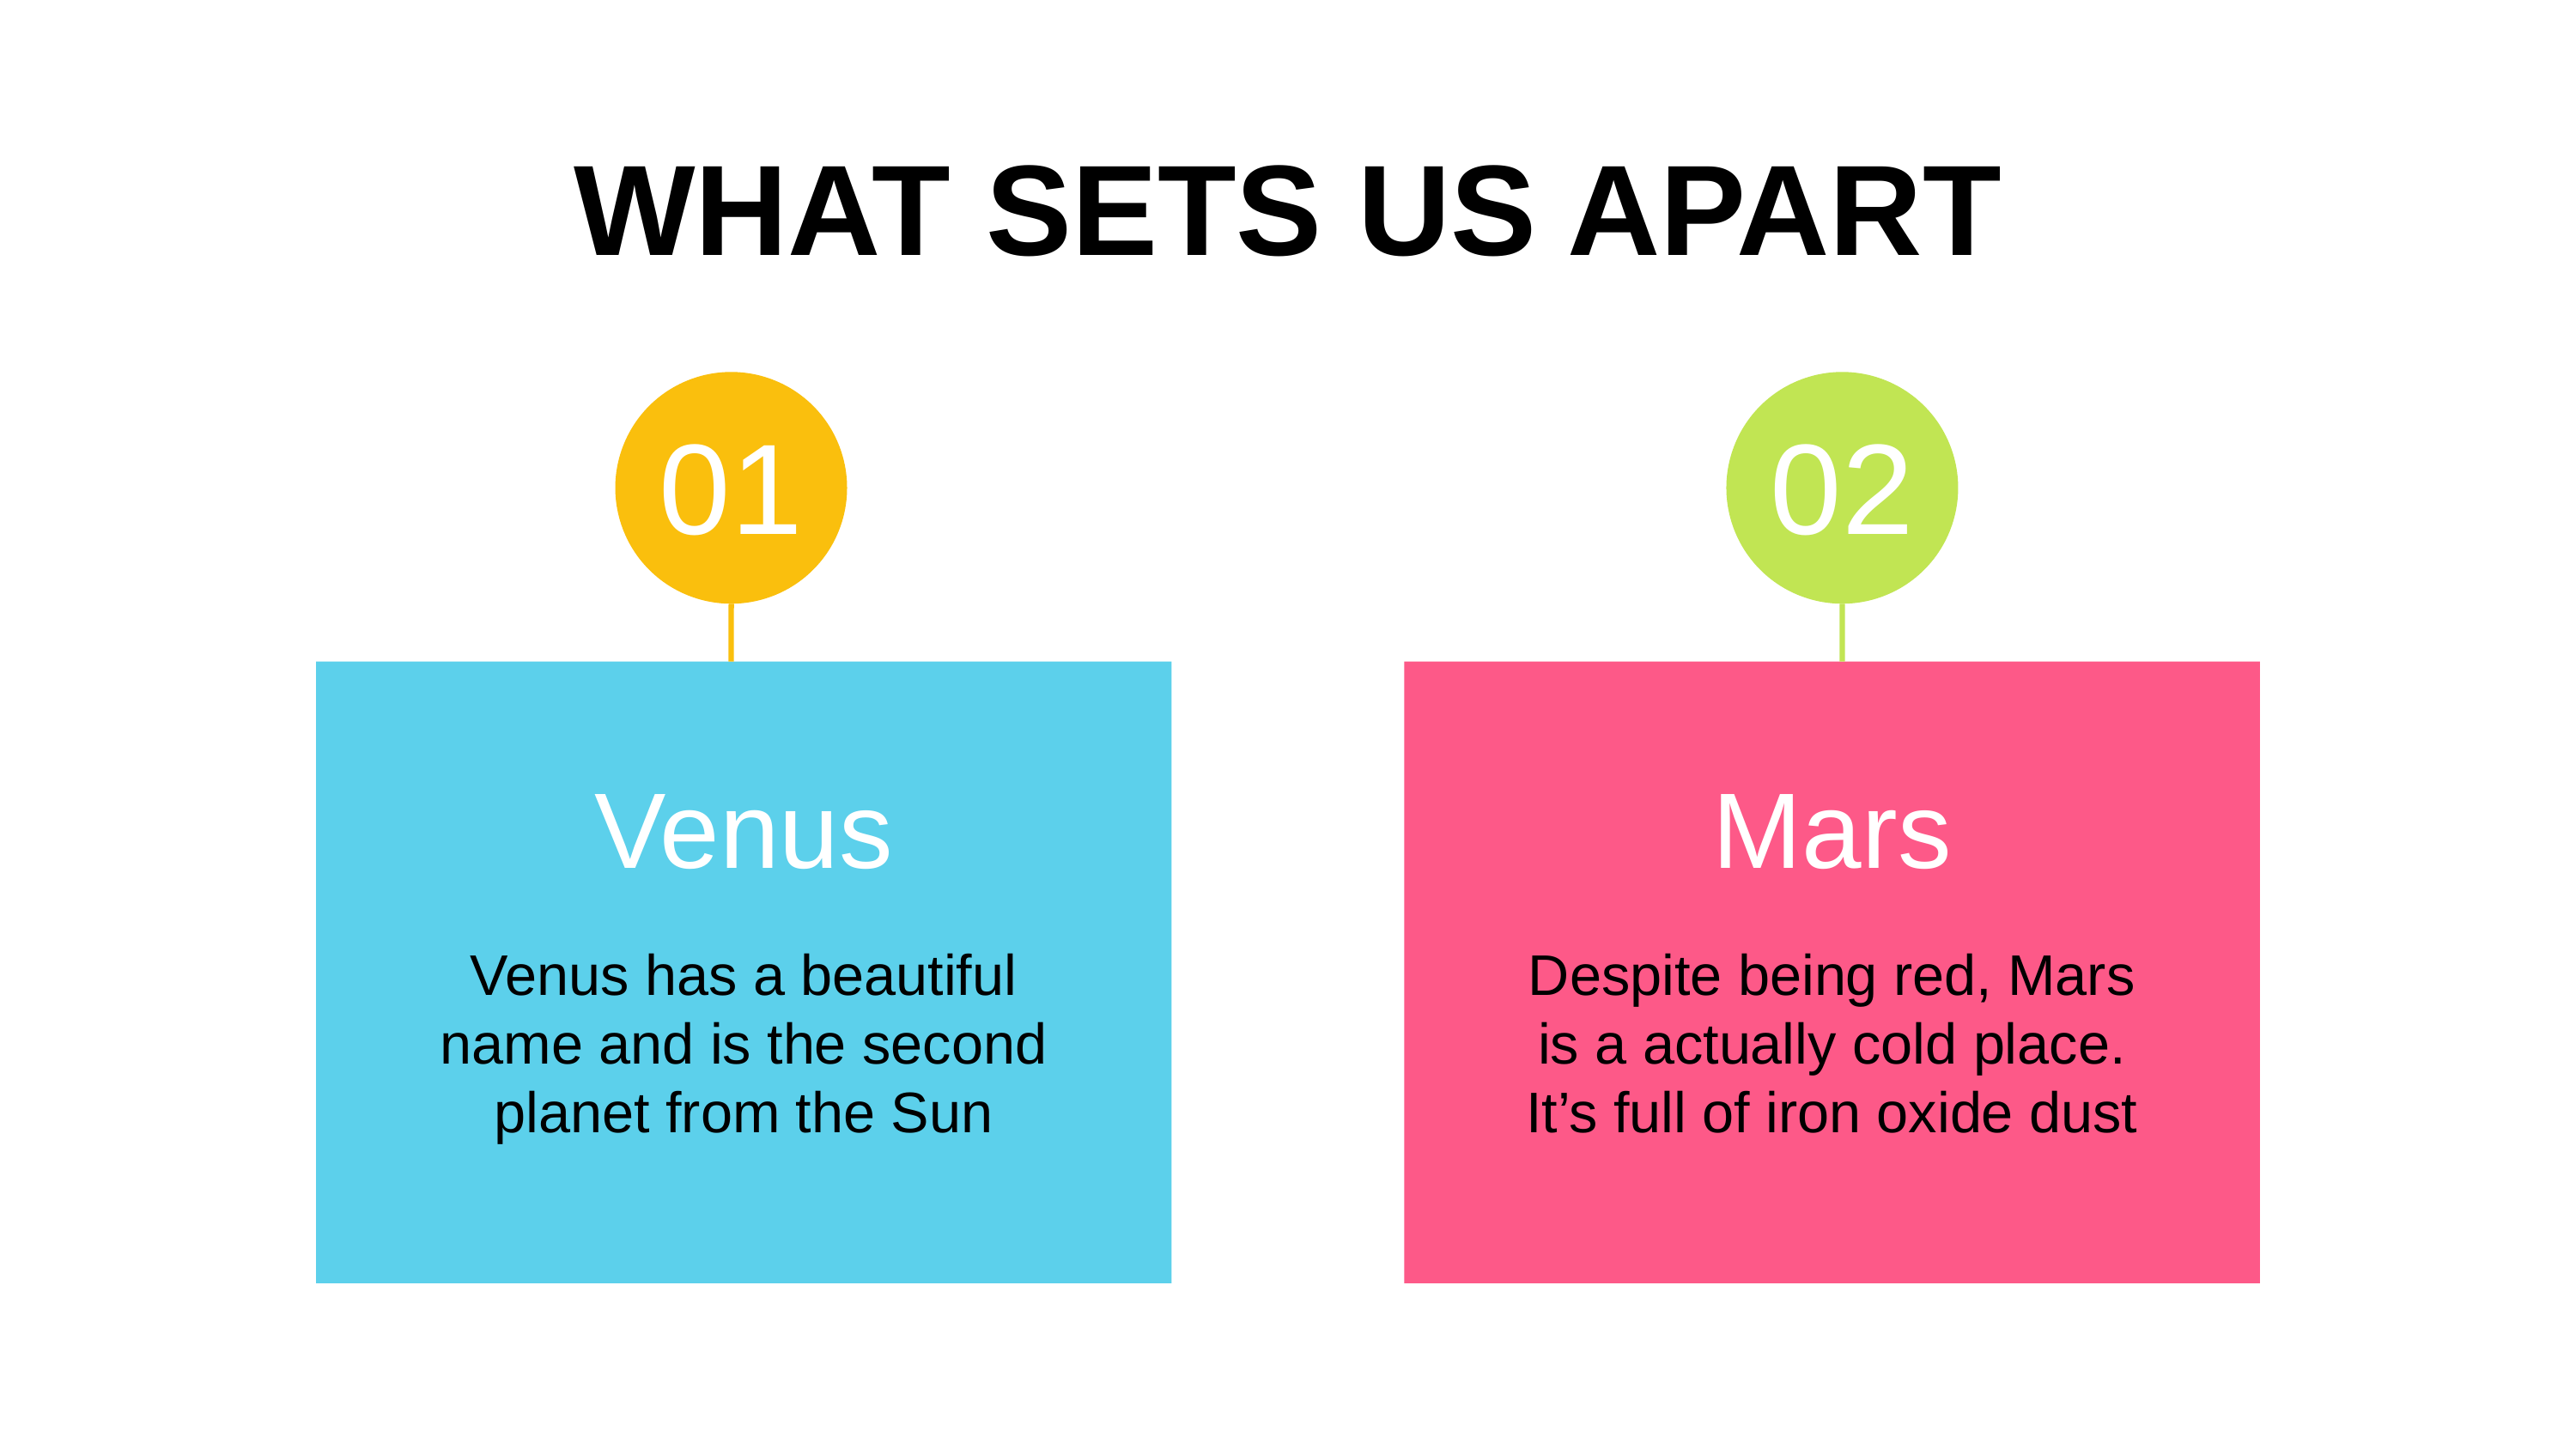

WHAT SETS US APART

02
01
02

Venus
# Mars
Venus has a beautiful name and is the second planet from the Sun
Despite being red, Mars is a actually cold place. It’s full of iron oxide dust